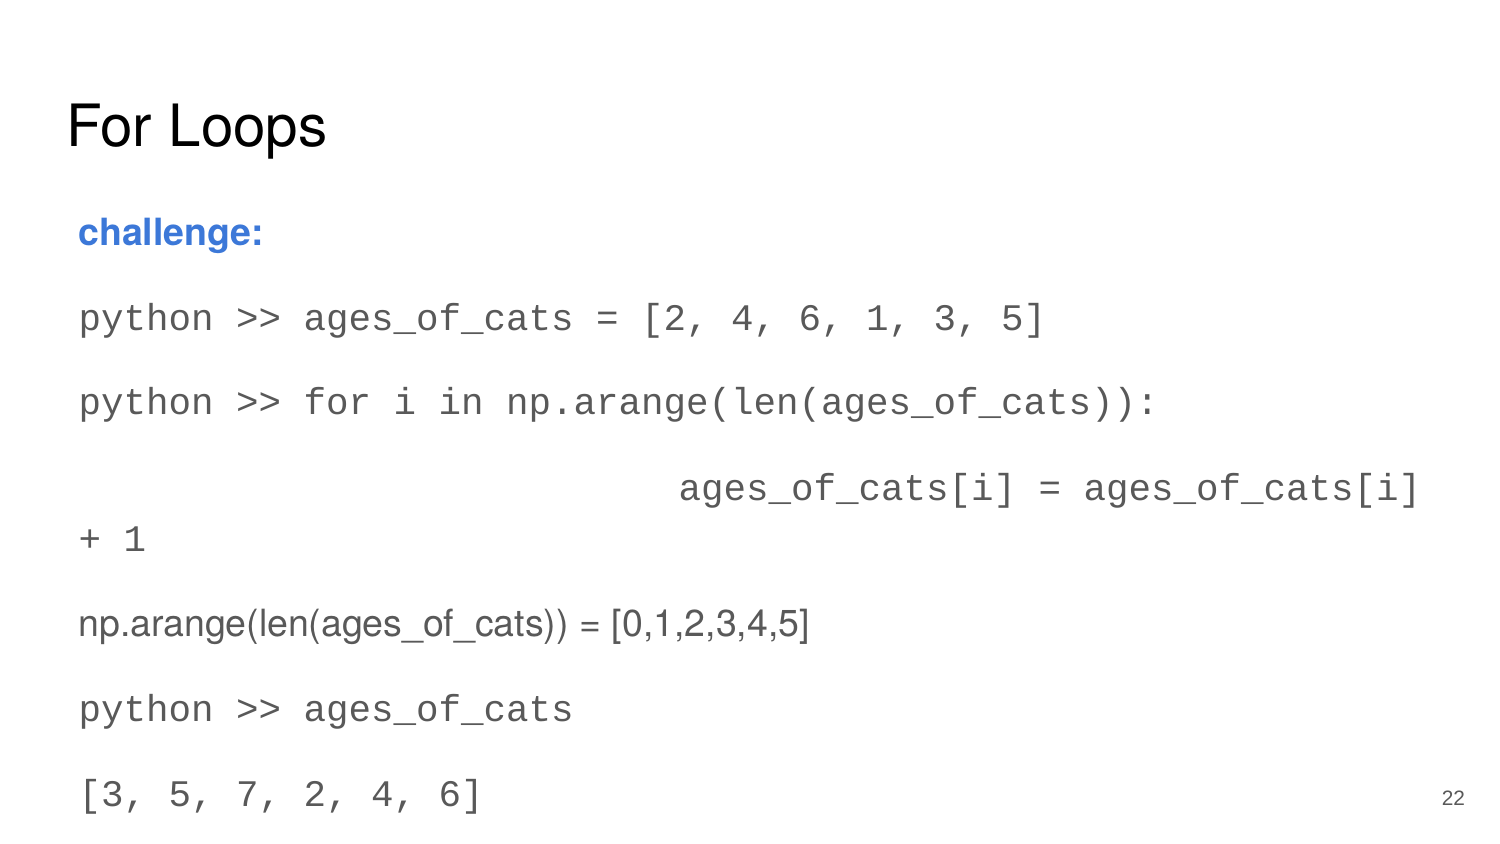

# For Loops
challenge:
python >> ages_of_cats = [2, 4, 6, 1, 3, 5]
python >> for i in np.arange(len(ages_of_cats)):
				ages_of_cats[i] = ages_of_cats[i] + 1
np.arange(len(ages_of_cats)) = [0,1,2,3,4,5]
python >> ages_of_cats
[3, 5, 7, 2, 4, 6]

22